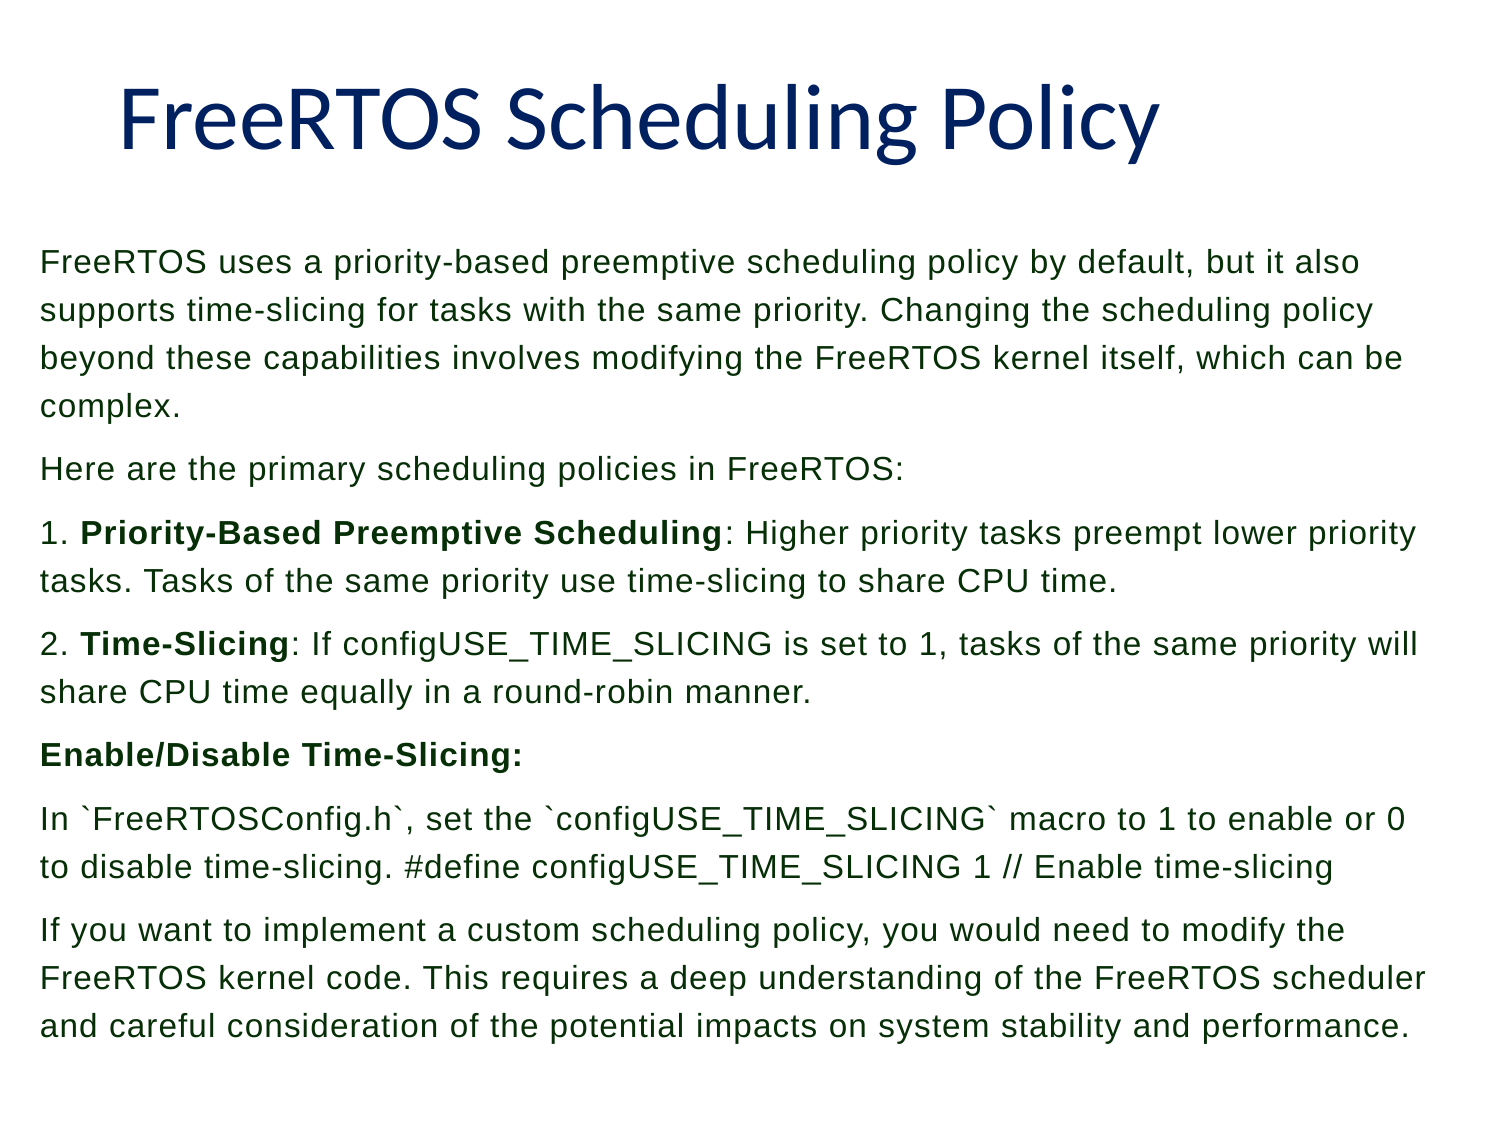

# FreeRTOS Scheduling Policy
FreeRTOS uses a priority-based preemptive scheduling policy by default, but it also supports time-slicing for tasks with the same priority. Changing the scheduling policy beyond these capabilities involves modifying the FreeRTOS kernel itself, which can be complex.
Here are the primary scheduling policies in FreeRTOS:
1. Priority-Based Preemptive Scheduling: Higher priority tasks preempt lower priority tasks. Tasks of the same priority use time-slicing to share CPU time.
2. Time-Slicing: If configUSE_TIME_SLICING is set to 1, tasks of the same priority will share CPU time equally in a round-robin manner.
Enable/Disable Time-Slicing:
In `FreeRTOSConfig.h`, set the `configUSE_TIME_SLICING` macro to 1 to enable or 0 to disable time-slicing. #define configUSE_TIME_SLICING 1 // Enable time-slicing
If you want to implement a custom scheduling policy, you would need to modify the FreeRTOS kernel code. This requires a deep understanding of the FreeRTOS scheduler and careful consideration of the potential impacts on system stability and performance.